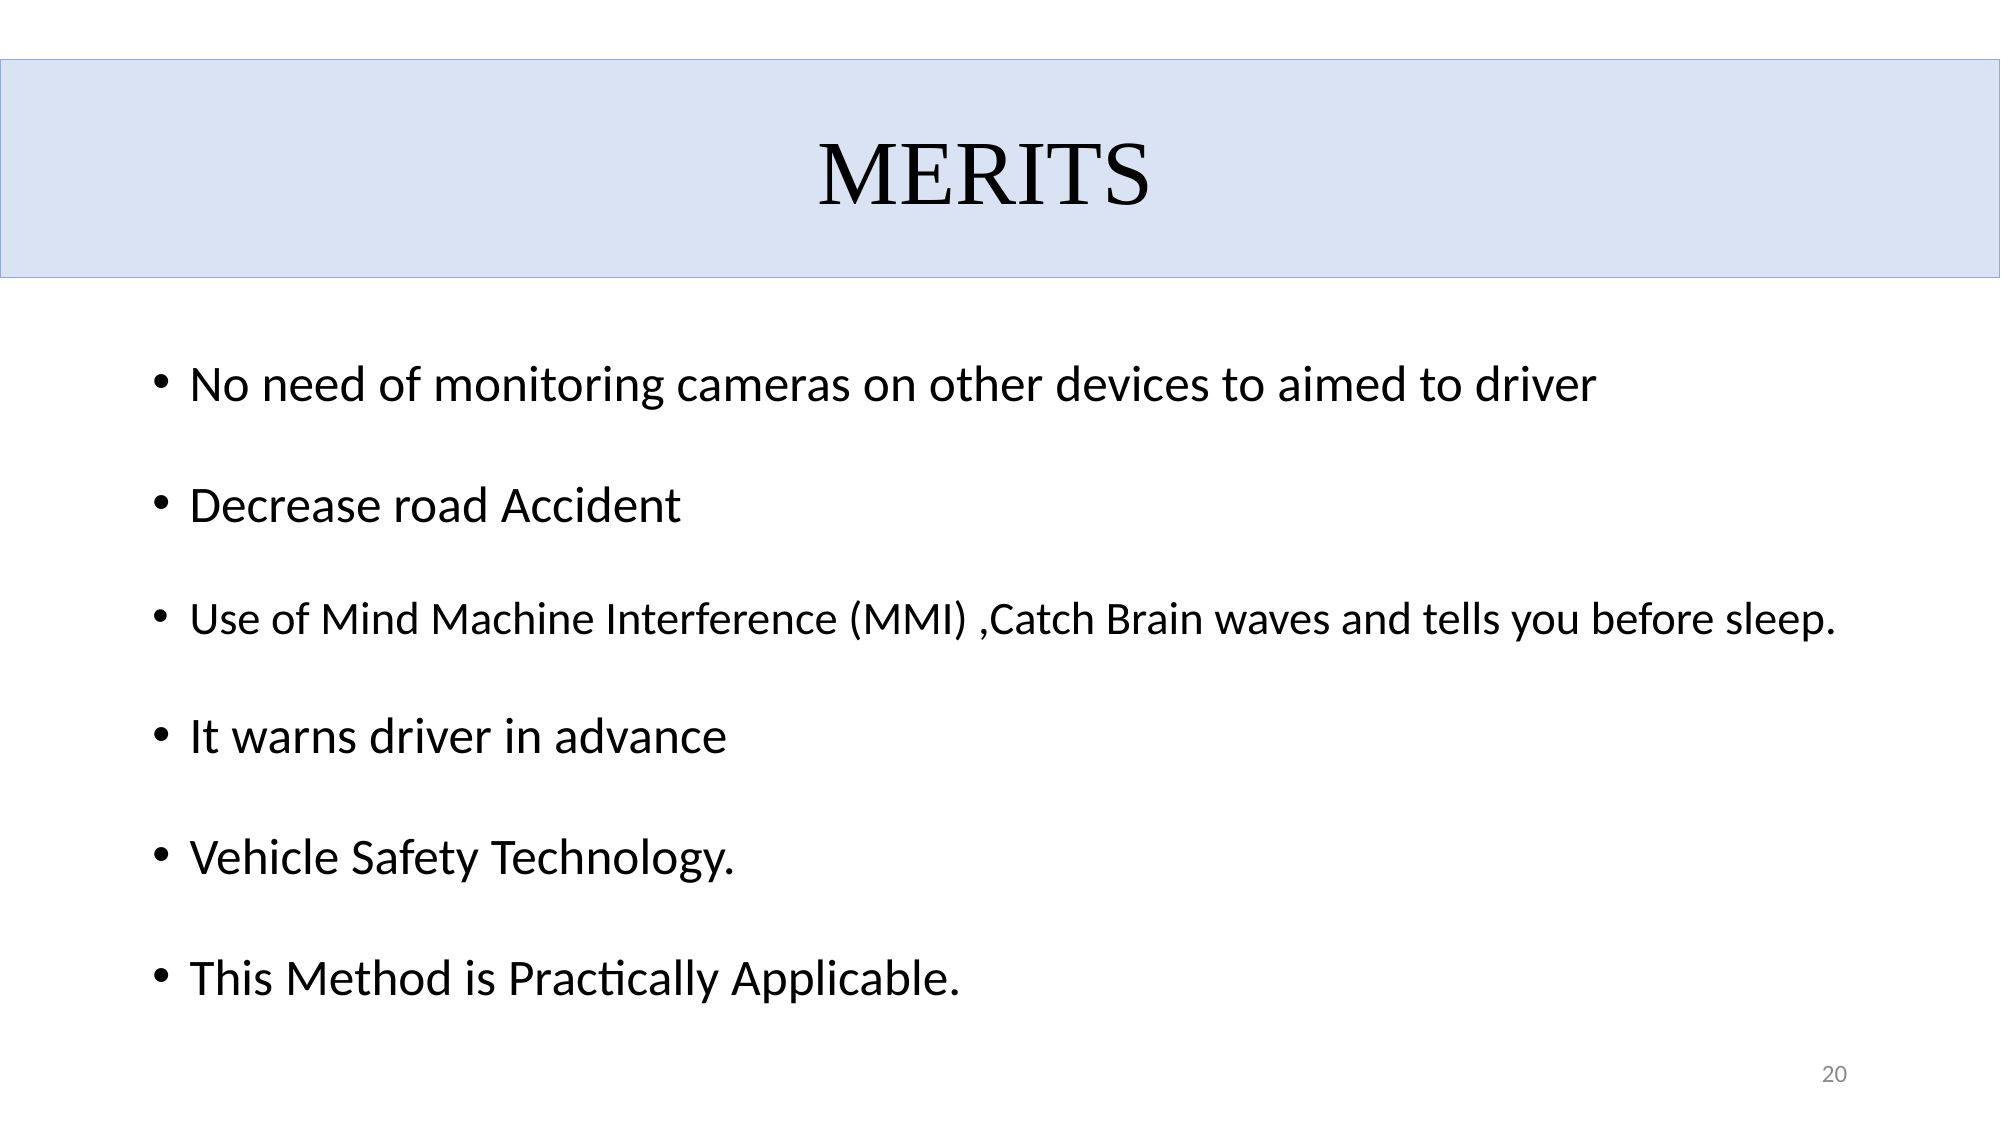

# MERITS
No need of monitoring cameras on other devices to aimed to driver
Decrease road Accident
Use of Mind Machine Interference (MMI) ,Catch Brain waves and tells you before sleep.
It warns driver in advance
Vehicle Safety Technology.
This Method is Practically Applicable.

20